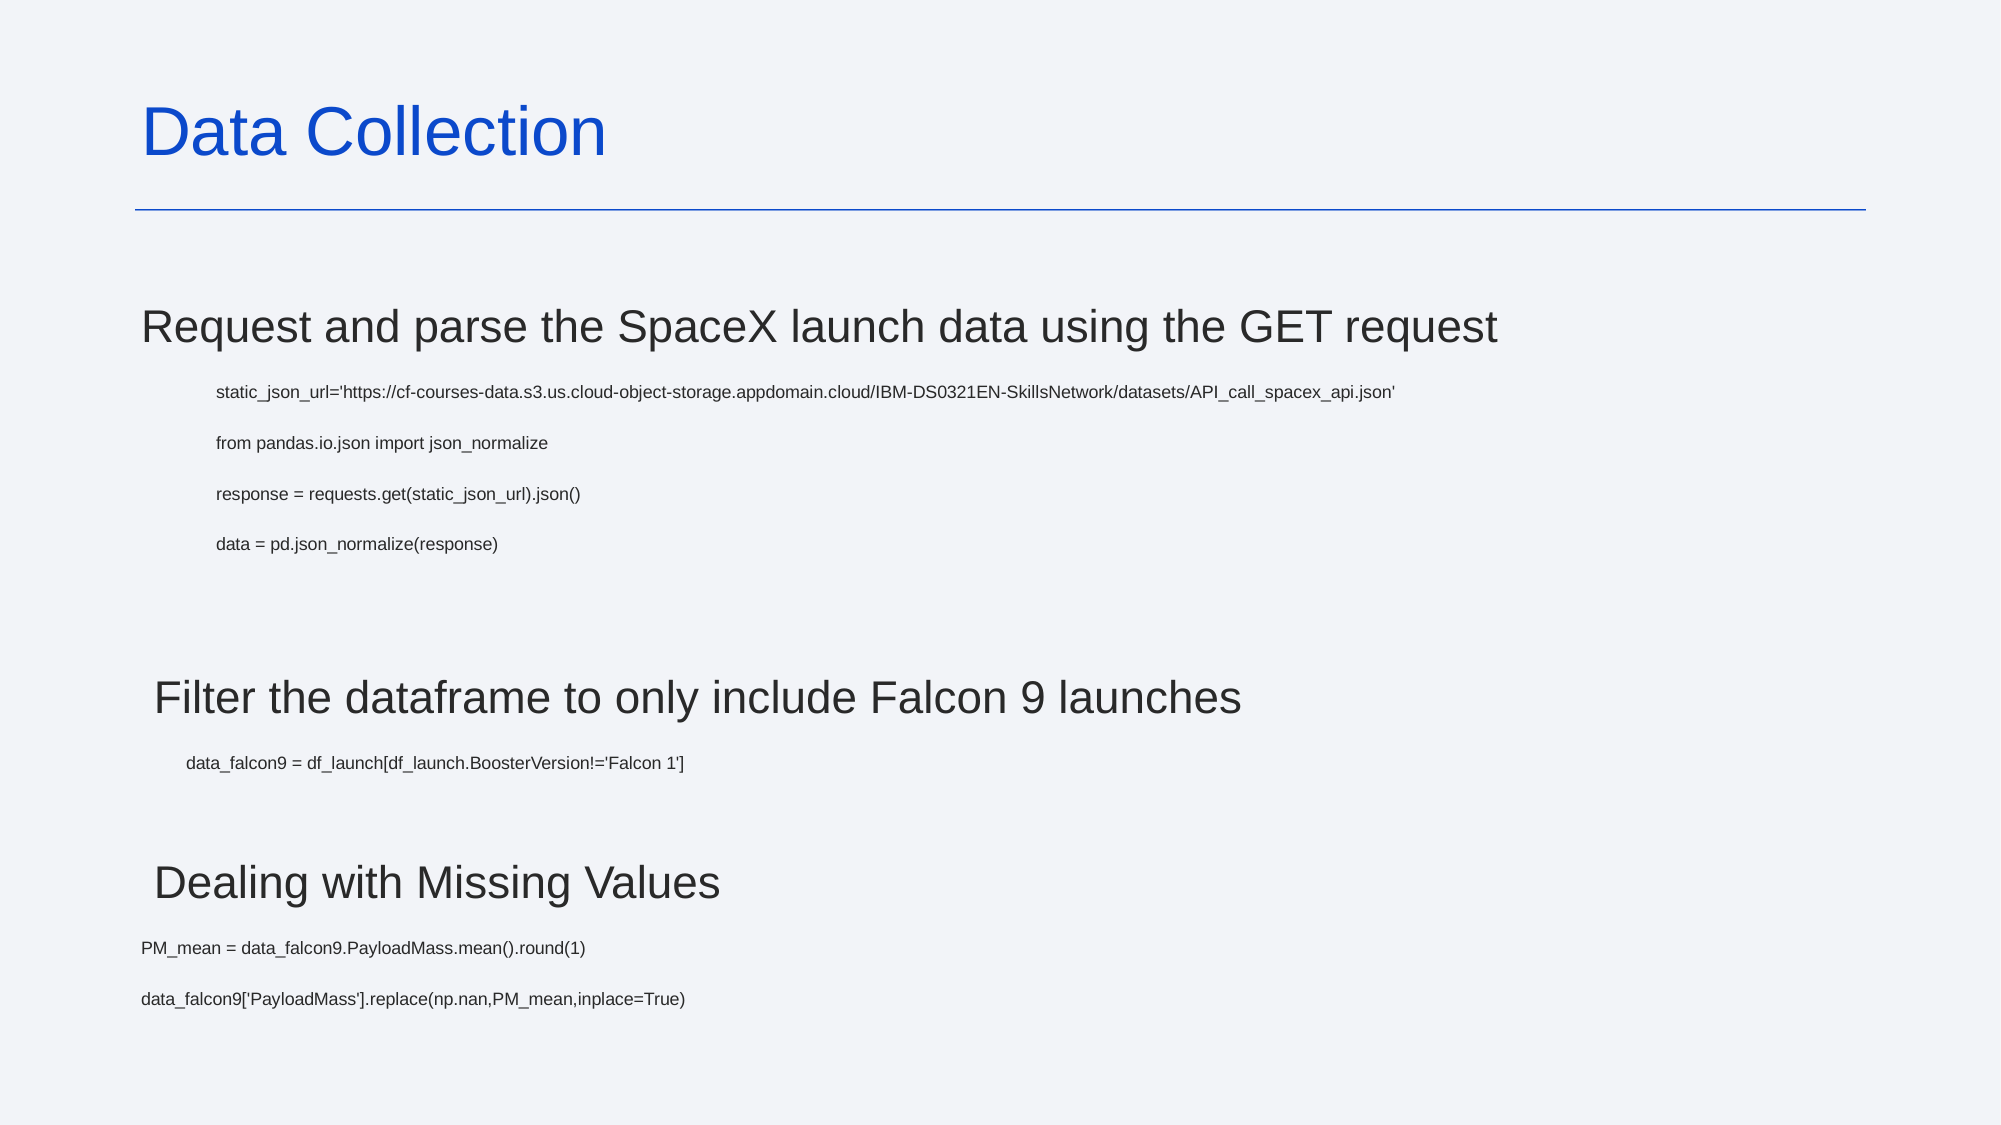

Data Collection

Request and parse the SpaceX launch data using the GET request
static_json_url='https://cf-courses-data.s3.us.cloud-object-storage.appdomain.cloud/IBM-DS0321EN-SkillsNetwork/datasets/API_call_spacex_api.json'
from pandas.io.json import json_normalize
response = requests.get(static_json_url).json()
data = pd.json_normalize(response)

 Filter the dataframe to only include Falcon 9 launches
         data_falcon9 = df_launch[df_launch.BoosterVersion!='Falcon 1']

 Dealing with Missing Values
PM_mean = data_falcon9.PayloadMass.mean().round(1)
data_falcon9['PayloadMass'].replace(np.nan,PM_mean,inplace=True)

7